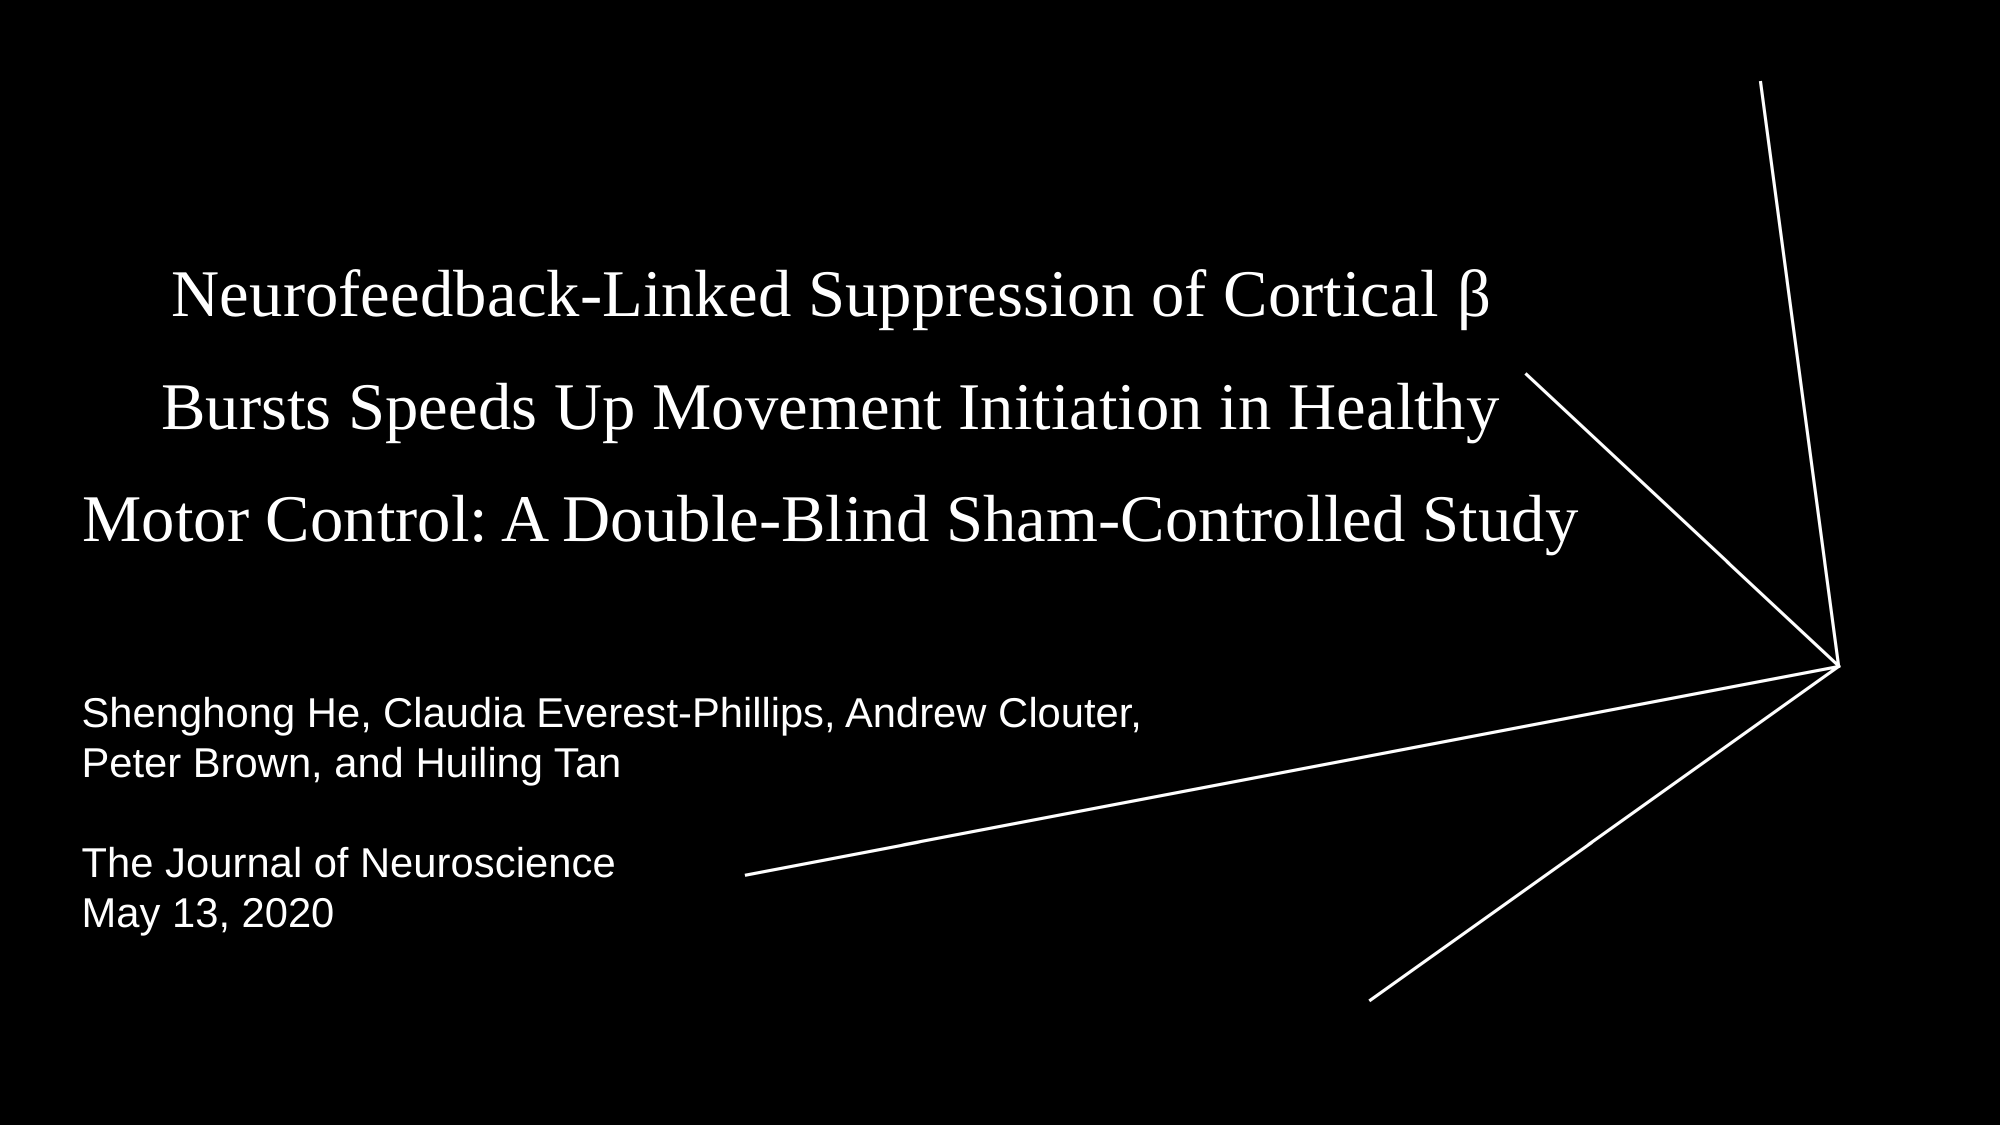

# Neurofeedback-Linked Suppression of Cortical β Bursts Speeds Up Movement Initiation in Healthy Motor Control: A Double-Blind Sham-Controlled Study
Shenghong He, Claudia Everest-Phillips, Andrew Clouter,
Peter Brown, and Huiling Tan

The Journal of Neuroscience
May 13, 2020